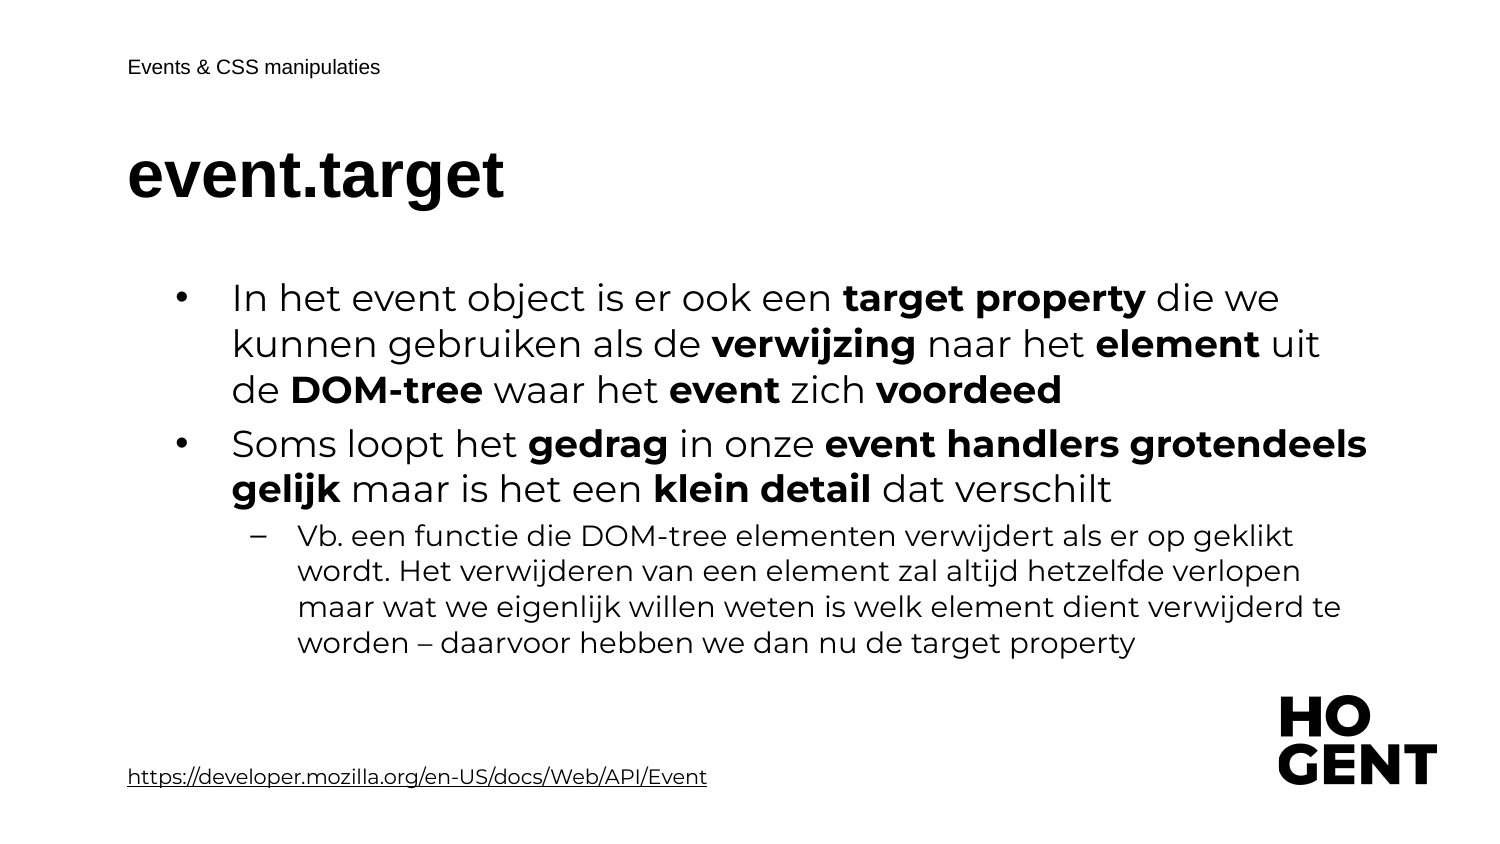

Events & CSS manipulaties
event.target
In het event object is er ook een target property die we kunnen gebruiken als de verwijzing naar het element uit de DOM-tree waar het event zich voordeed
Soms loopt het gedrag in onze event handlers grotendeels gelijk maar is het een klein detail dat verschilt
Vb. een functie die DOM-tree elementen verwijdert als er op geklikt wordt. Het verwijderen van een element zal altijd hetzelfde verlopen maar wat we eigenlijk willen weten is welk element dient verwijderd te worden – daarvoor hebben we dan nu de target property
https://developer.mozilla.org/en-US/docs/Web/API/Event